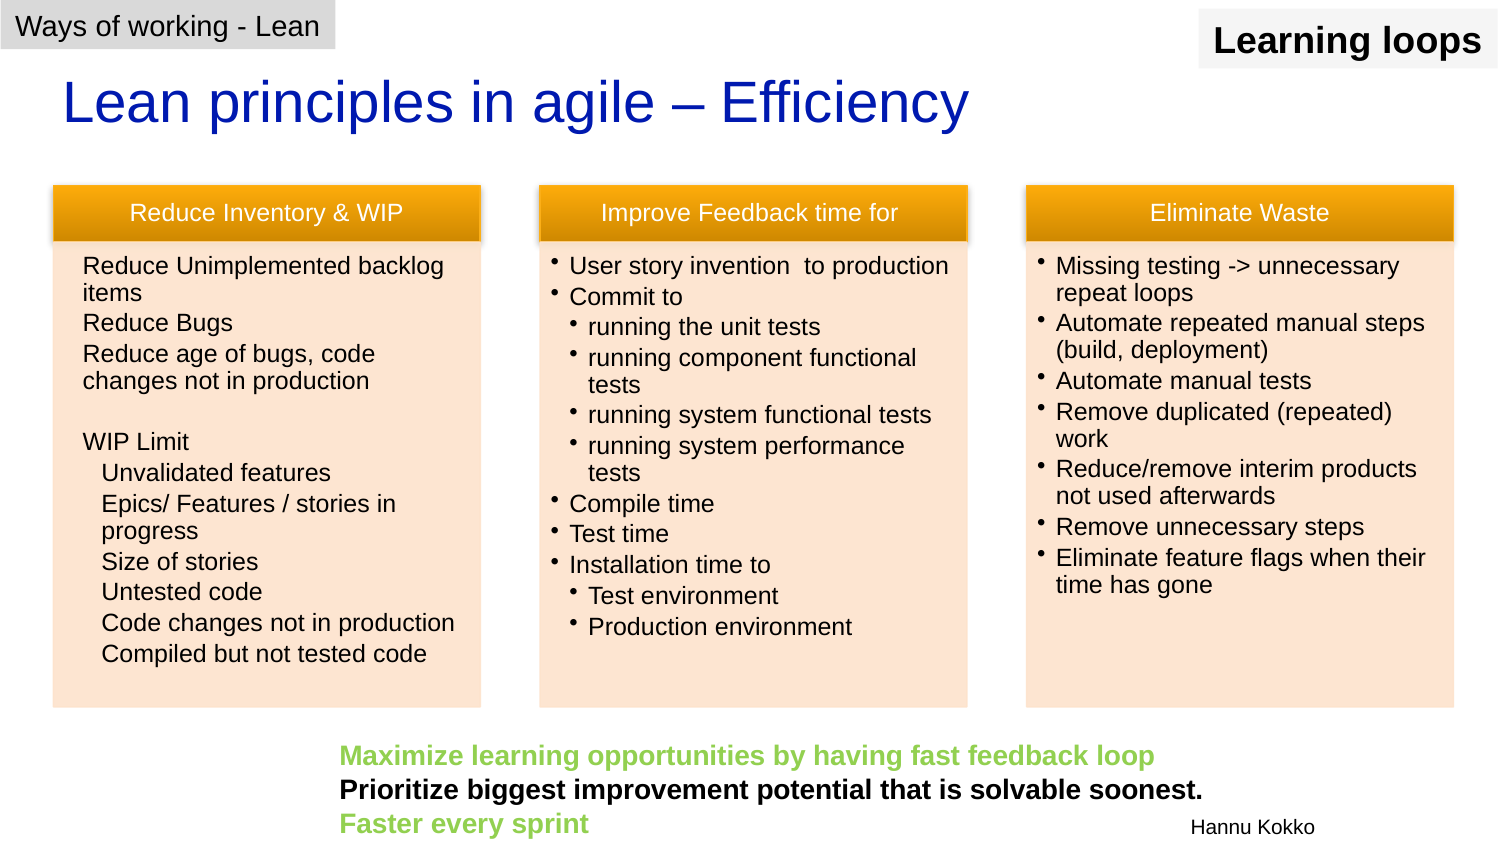

Ways of working - Lean
Learning loops
# Lean principles in agile – Efficiency
Reduce Inventory & WIP
Reduce Unimplemented backlog items
Reduce Bugs
Reduce age of bugs, code changes not in production

WIP Limit
Unvalidated features
Epics/ Features / stories in progress
Size of stories
Untested code
Code changes not in production
Compiled but not tested code

Improve Feedback time for
User story invention  to production
Commit to
running the unit tests
running component functional tests
running system functional tests
running system performance tests
Compile time
Test time
Installation time to
Test environment
Production environment
Eliminate Waste
Missing testing -> unnecessary repeat loops
Automate repeated manual steps (build, deployment)
Automate manual tests
Remove duplicated (repeated) work
Reduce/remove interim products not used afterwards
Remove unnecessary steps
Eliminate feature flags when their time has gone
Maximize learning opportunities by having fast feedback loop
Prioritize biggest improvement potential that is solvable soonest.
Faster every sprint
Hannu Kokko